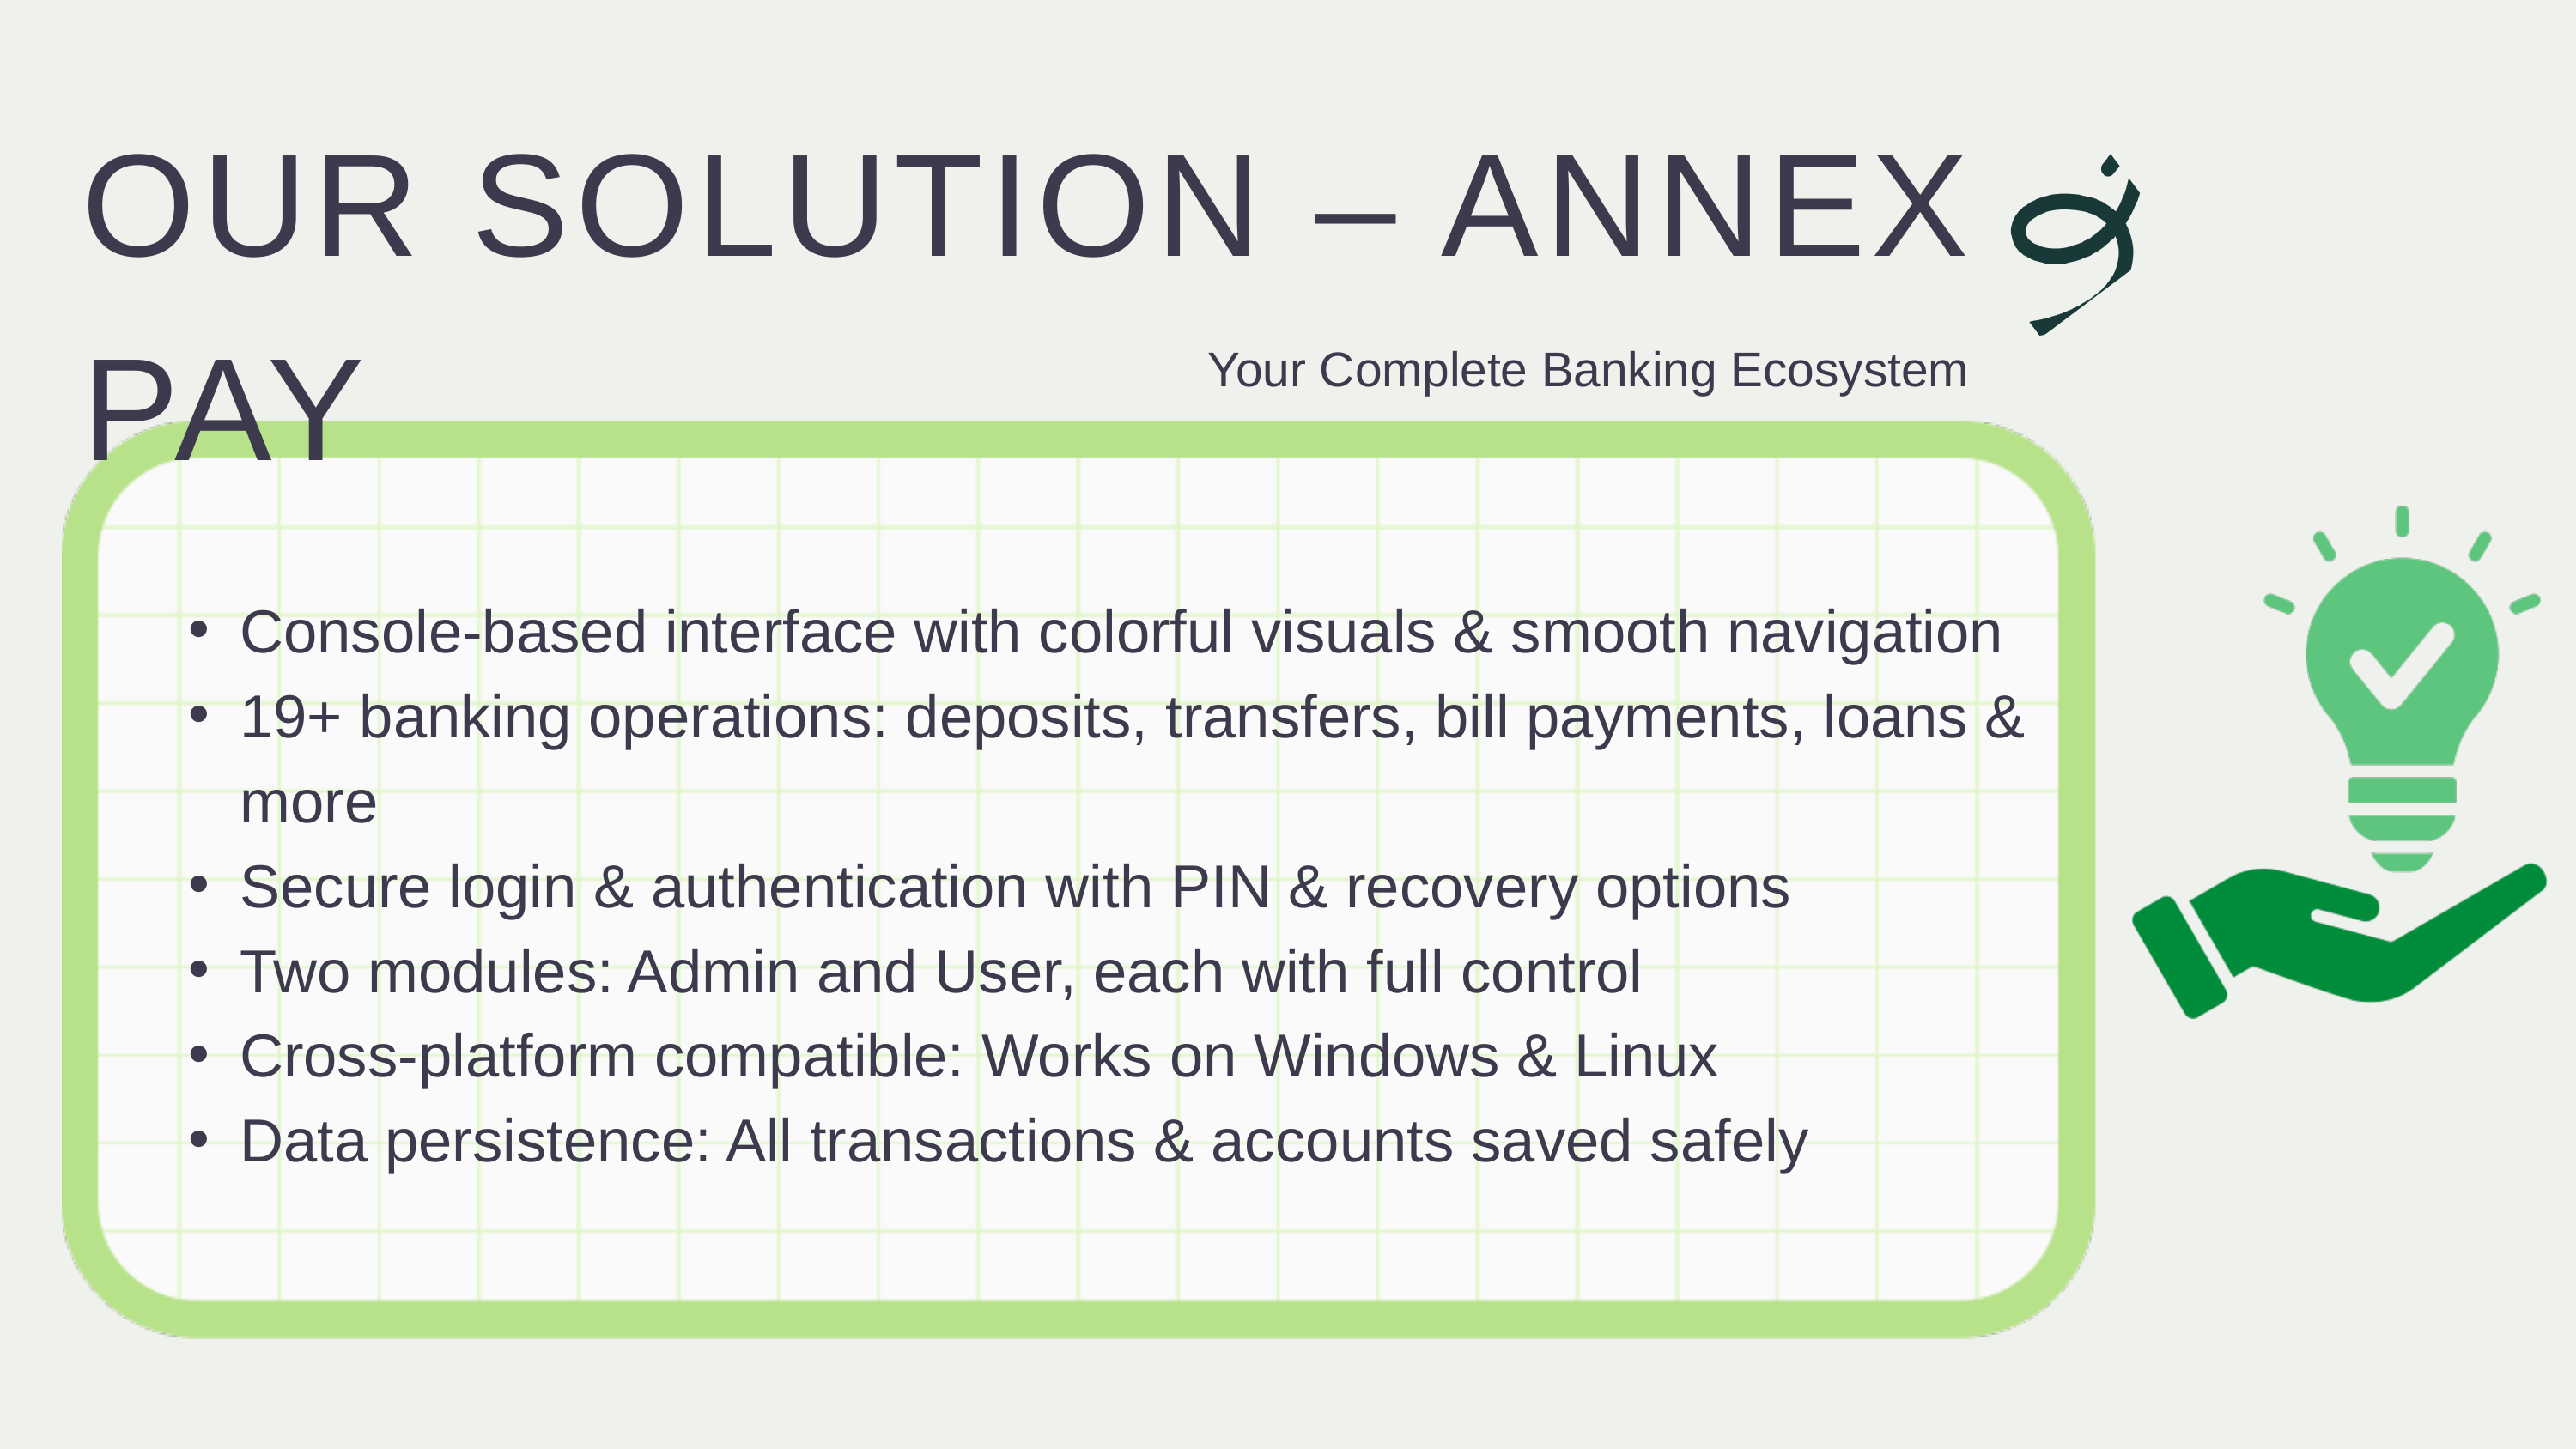

OUR SOLUTION – ANNEX PAY

Your Complete Banking Ecosystem

Console-based interface with colorful visuals & smooth navigation
19+ banking operations: deposits, transfers, bill payments, loans & more
Secure login & authentication with PIN & recovery options
Two modules: Admin and User, each with full control
Cross-platform compatible: Works on Windows & Linux
Data persistence: All transactions & accounts saved safely